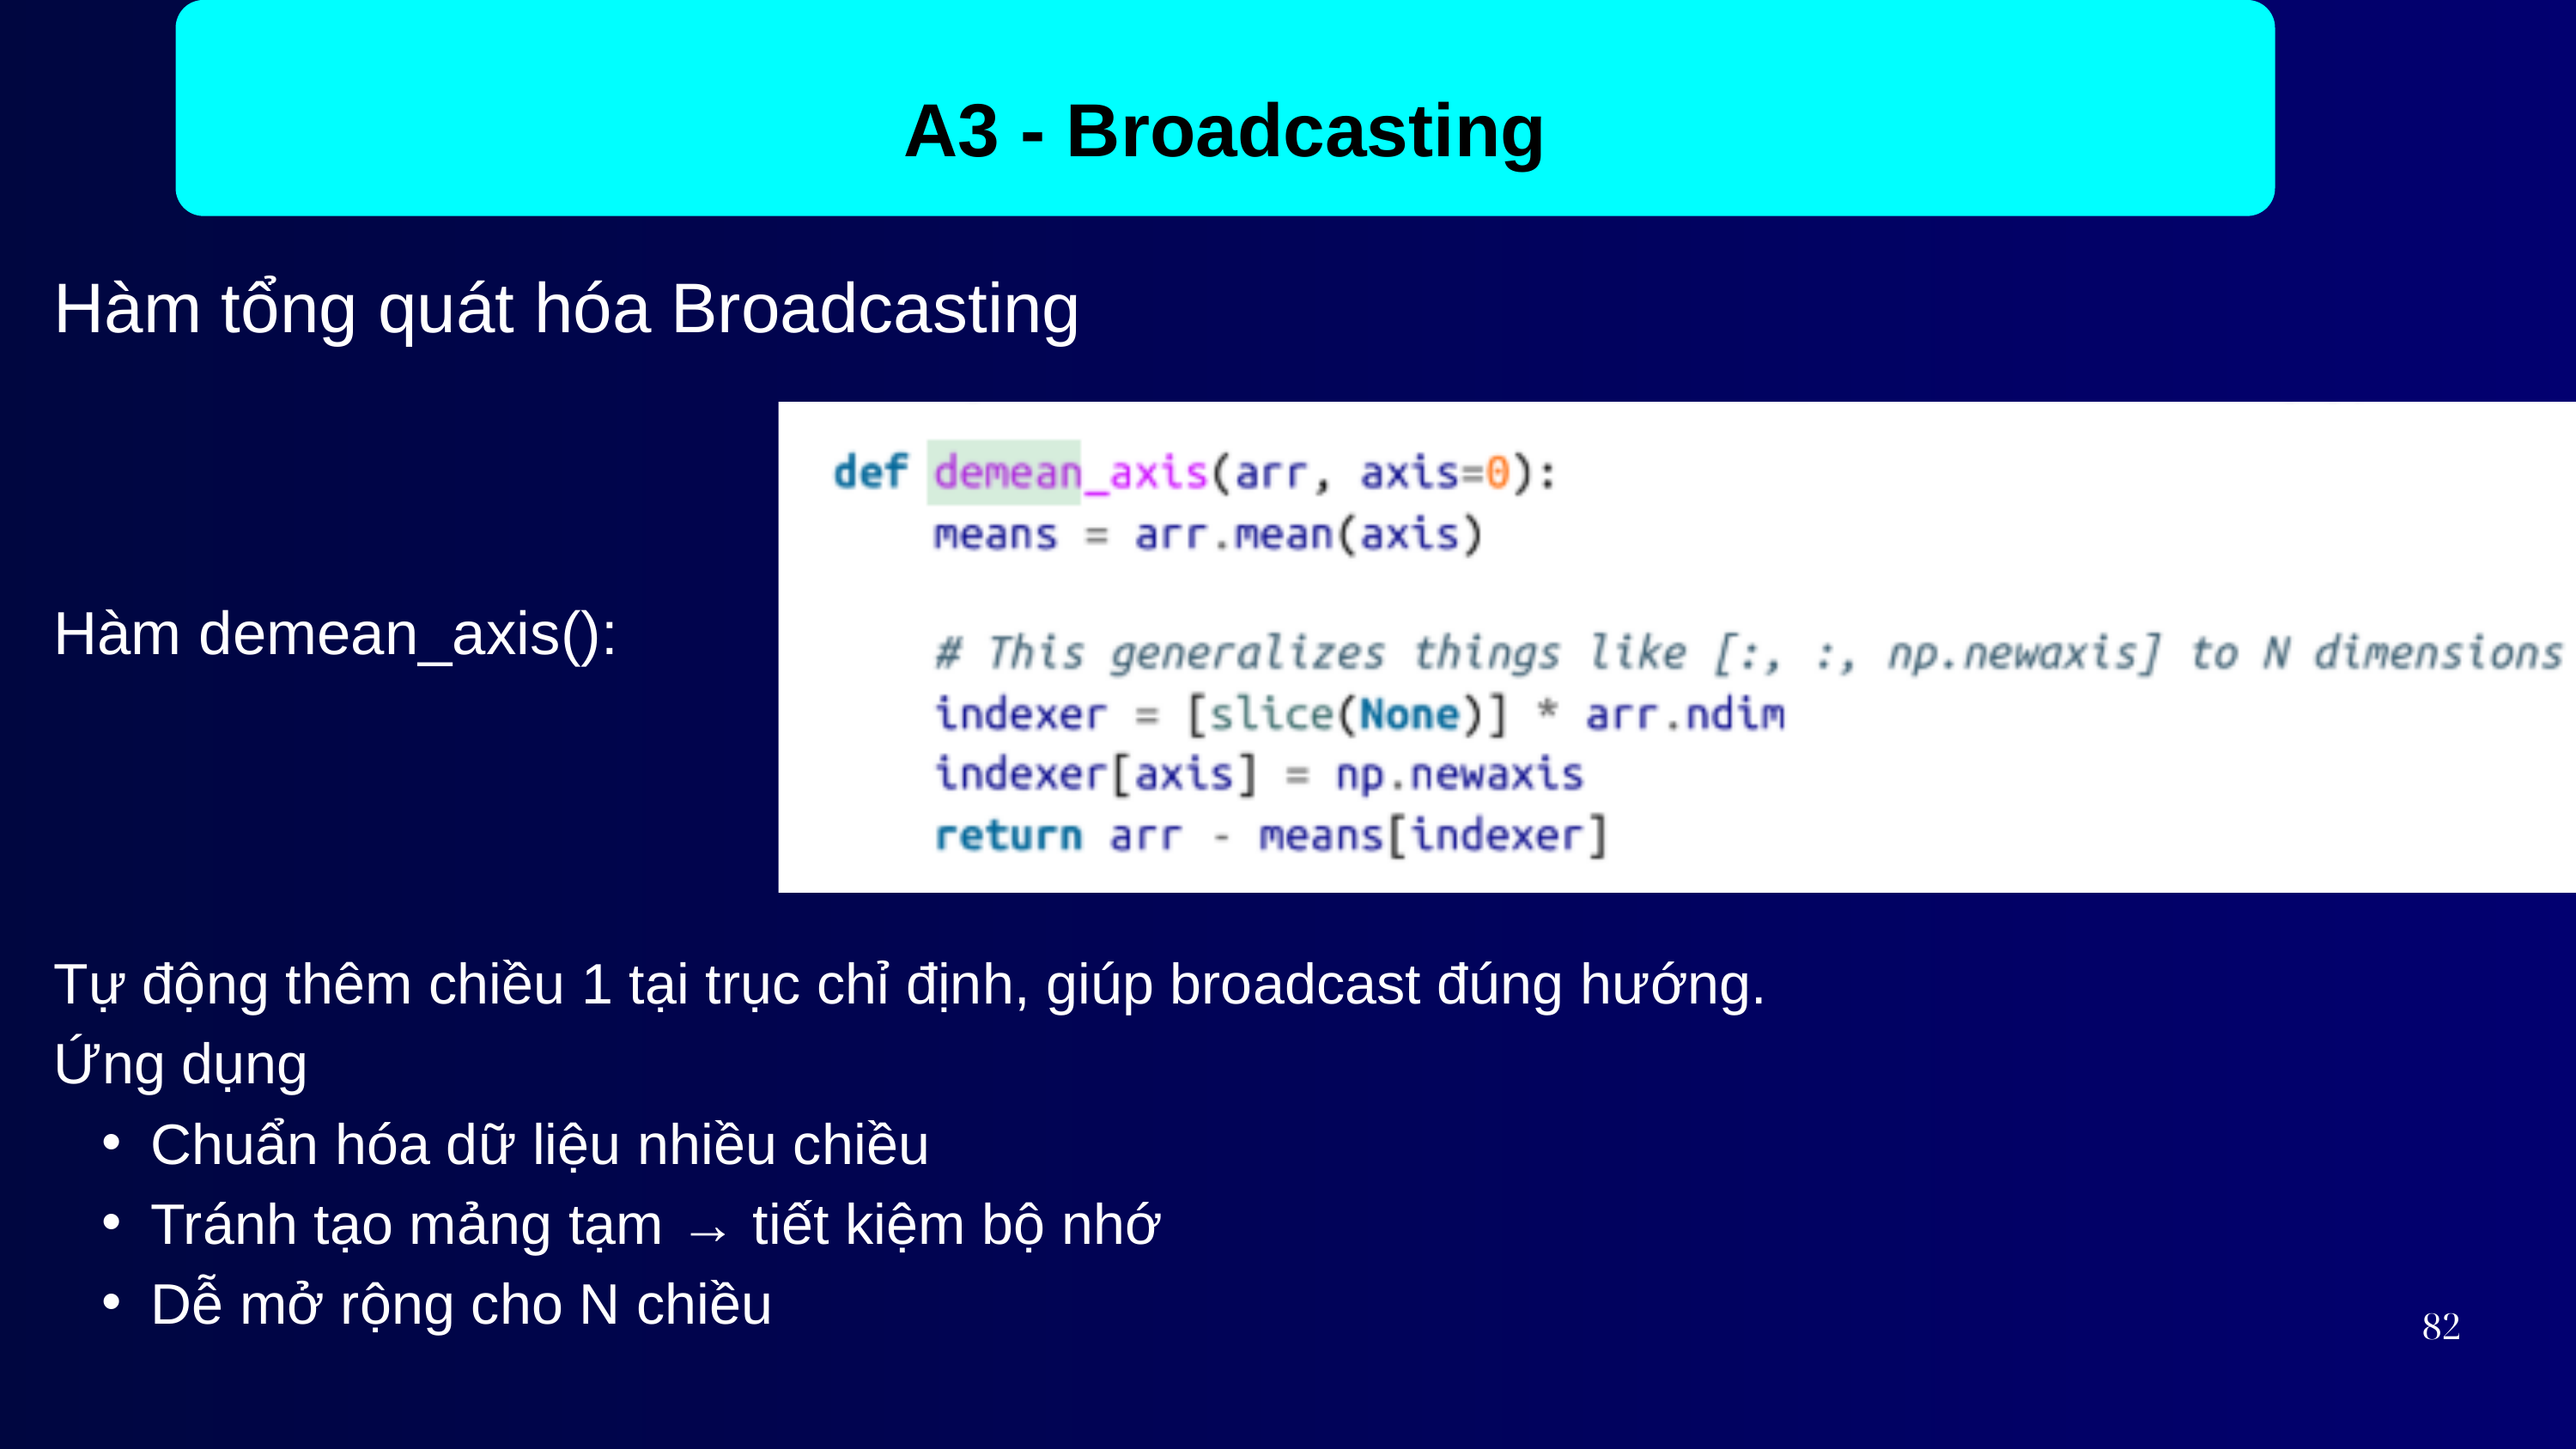

A3 - Broadcasting

Hàm tổng quát hóa Broadcasting

Hàm demean_axis():
Tự động thêm chiều 1 tại trục chỉ định, giúp broadcast đúng hướng.
Ứng dụng
Chuẩn hóa dữ liệu nhiều chiều
Tránh tạo mảng tạm → tiết kiệm bộ nhớ
Dễ mở rộng cho N chiều

82